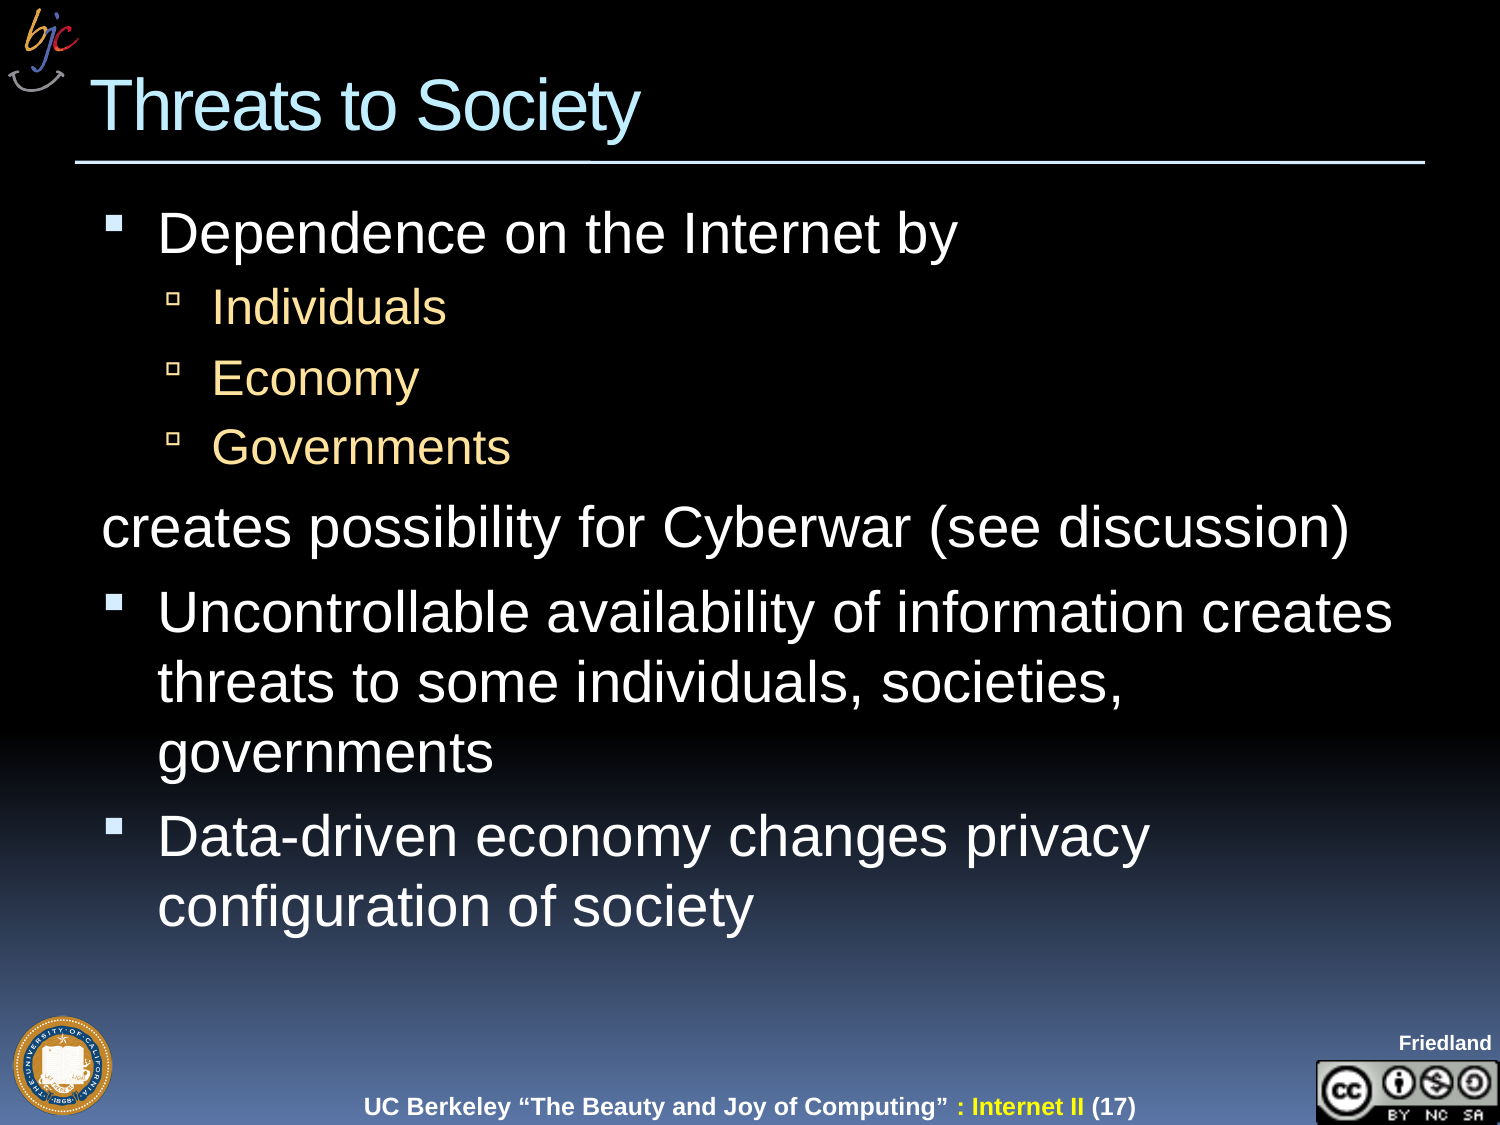

# Threats to Society
Dependence on the Internet by
Individuals
Economy
Governments
creates possibility for Cyberwar (see discussion)
Uncontrollable availability of information creates threats to some individuals, societies, governments
Data-driven economy changes privacy configuration of society